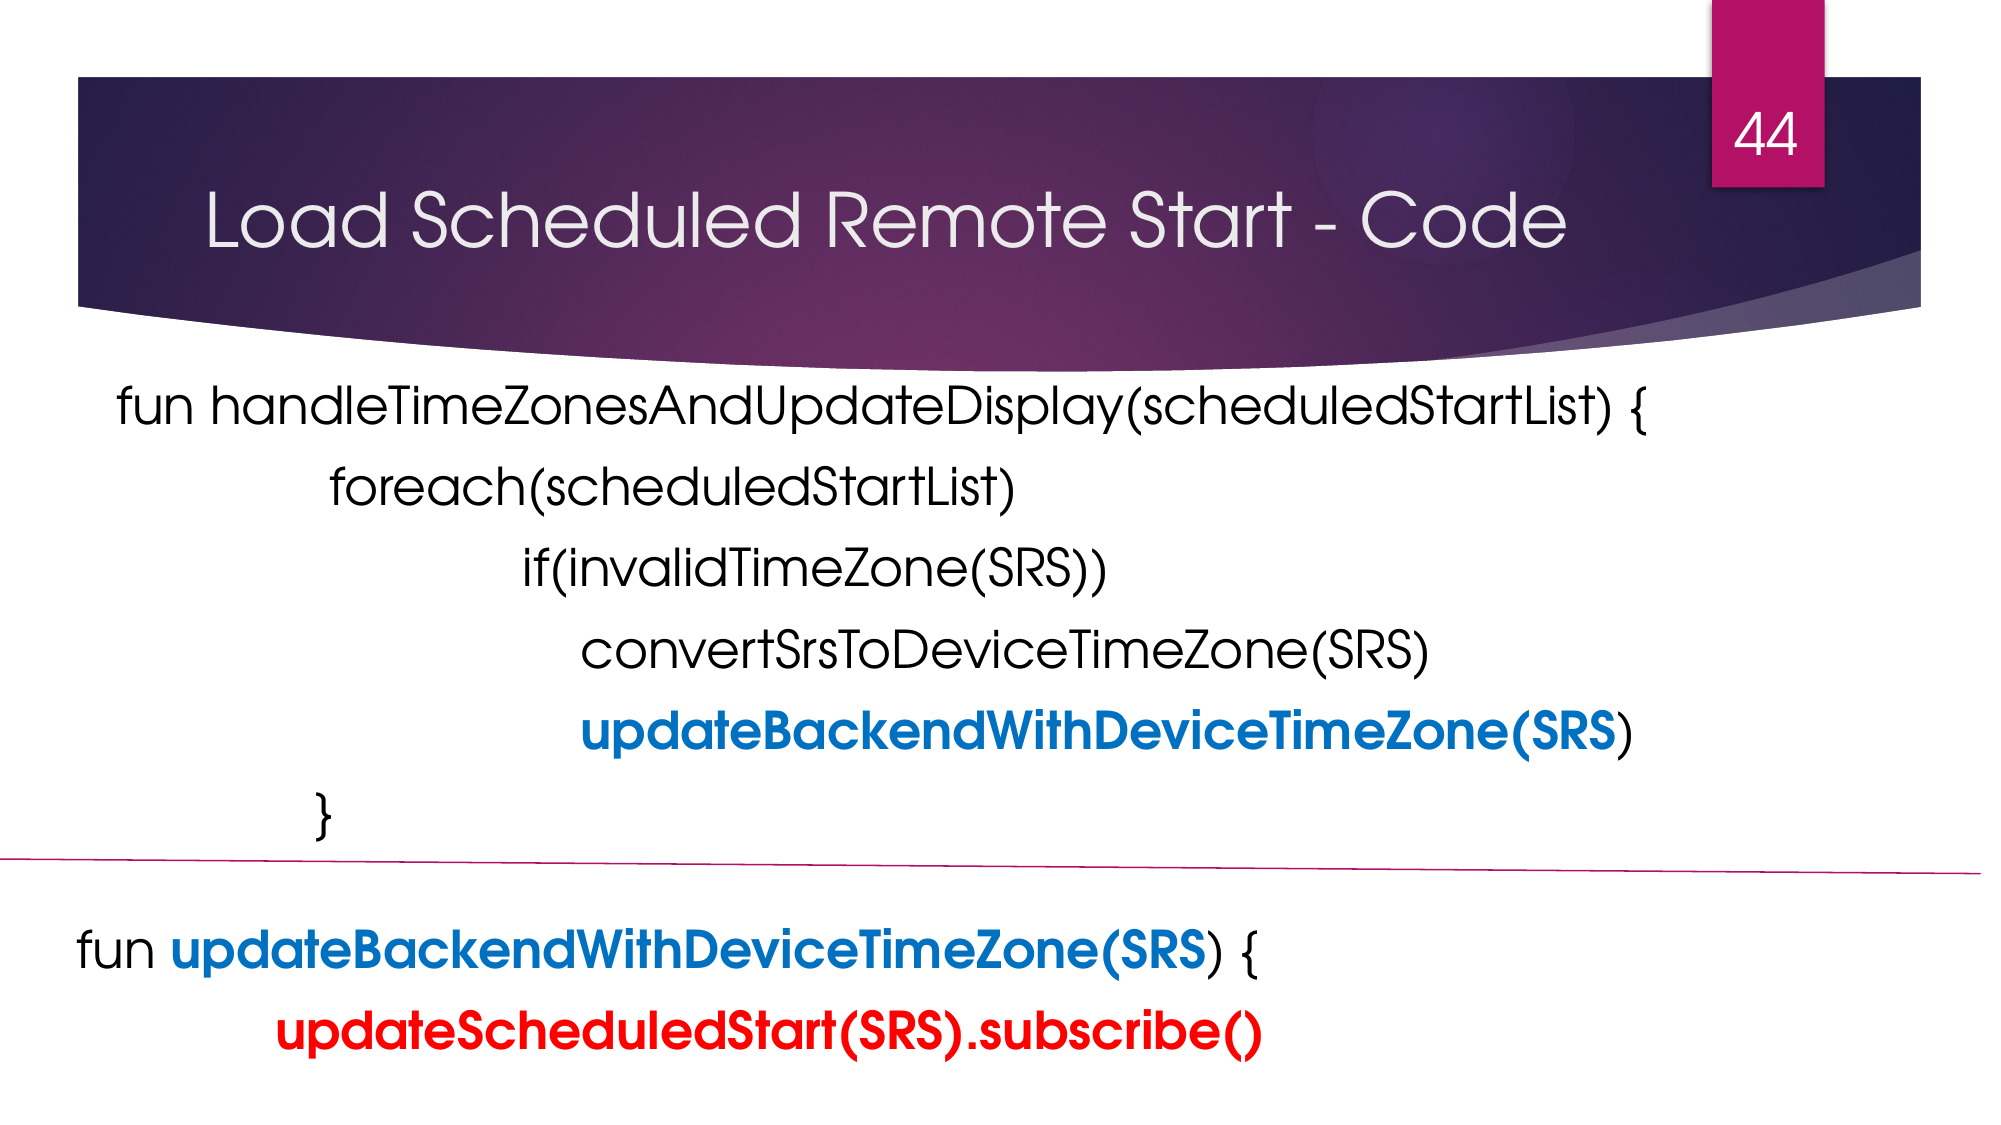

44
# Load Scheduled Remote Start - Code
       fun handleTimeZonesAndUpdateDisplay(scheduledStartList) {
		 foreach(scheduledStartList)
			    if(invalidTimeZone(SRS))
			        convertSrsToDeviceTimeZone(SRS)
               		        updateBackendWithDeviceTimeZone(SRS)
		}

       fun updateBackendWithDeviceTimeZone(SRS) {
		updateScheduledStart(SRS).subscribe()